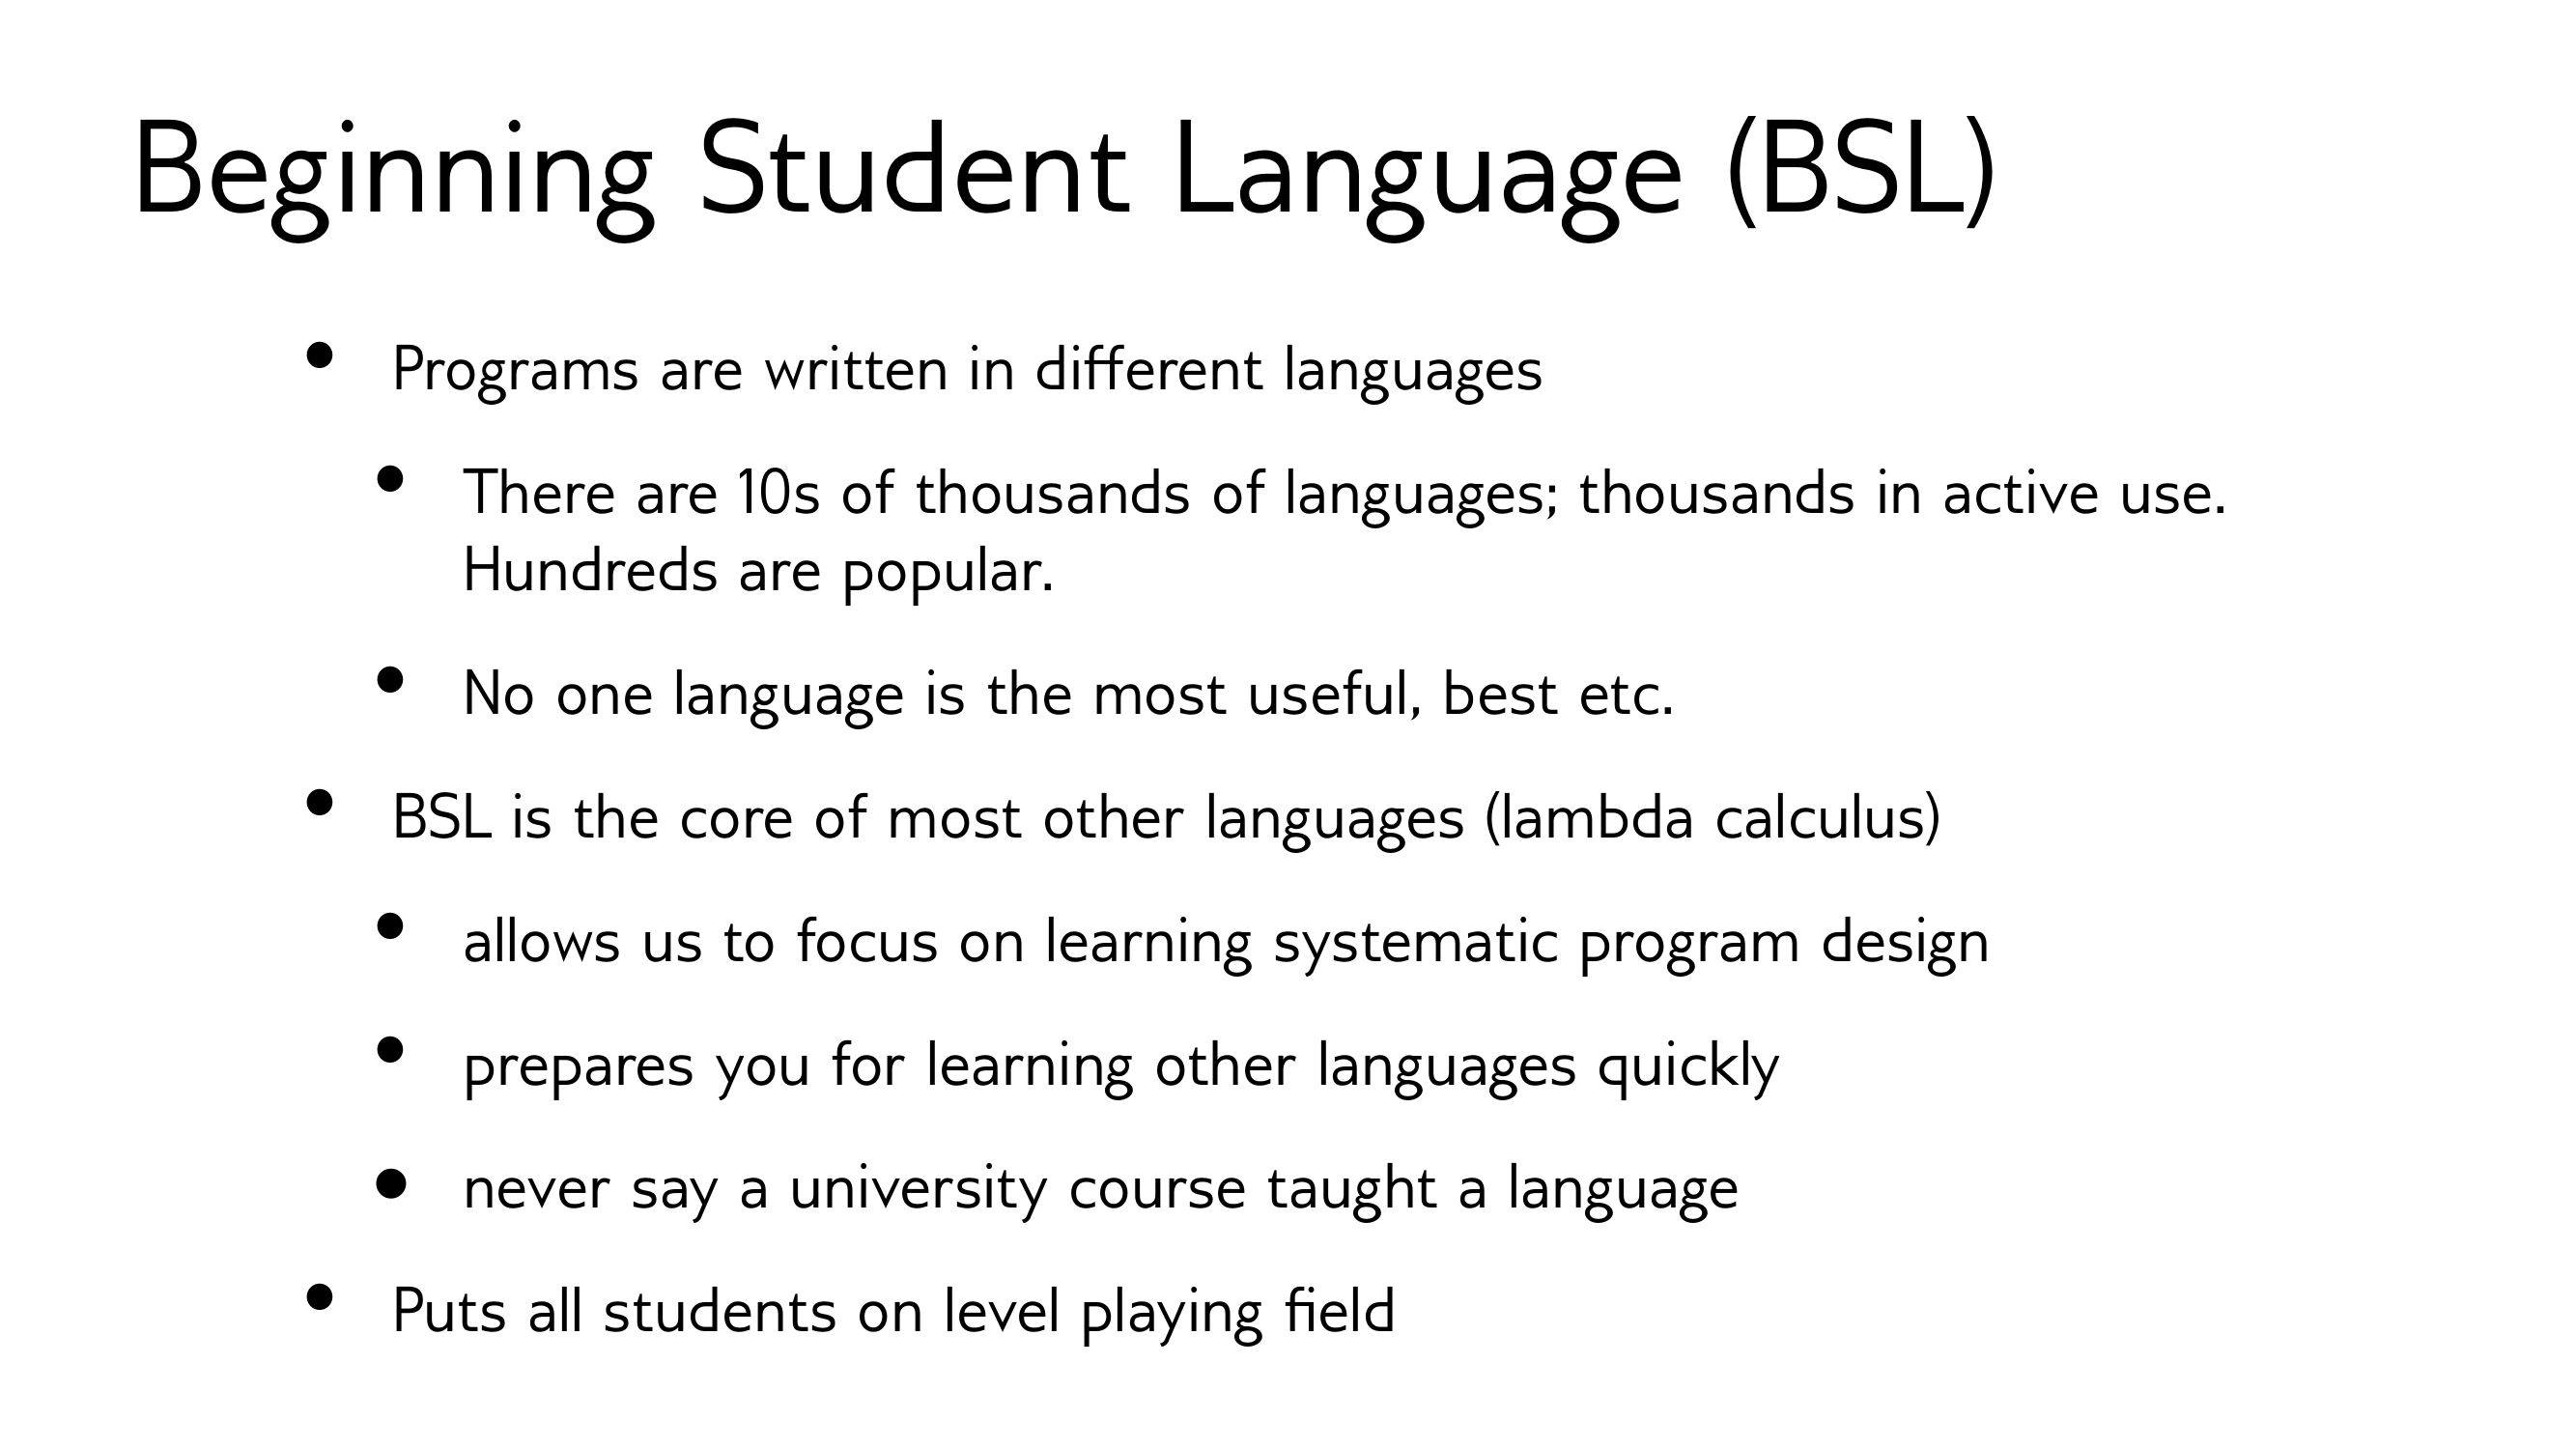

# Beginning Student Language (BSL)
Programs are written in different languages
There are 10s of thousands of languages; thousands in active use. Hundreds are popular.
No one language is the most useful, best etc.
BSL is the core of most other languages (lambda calculus)
allows us to focus on learning systematic program design
prepares you for learning other languages quickly
never say a university course taught a language
Puts all students on level playing field